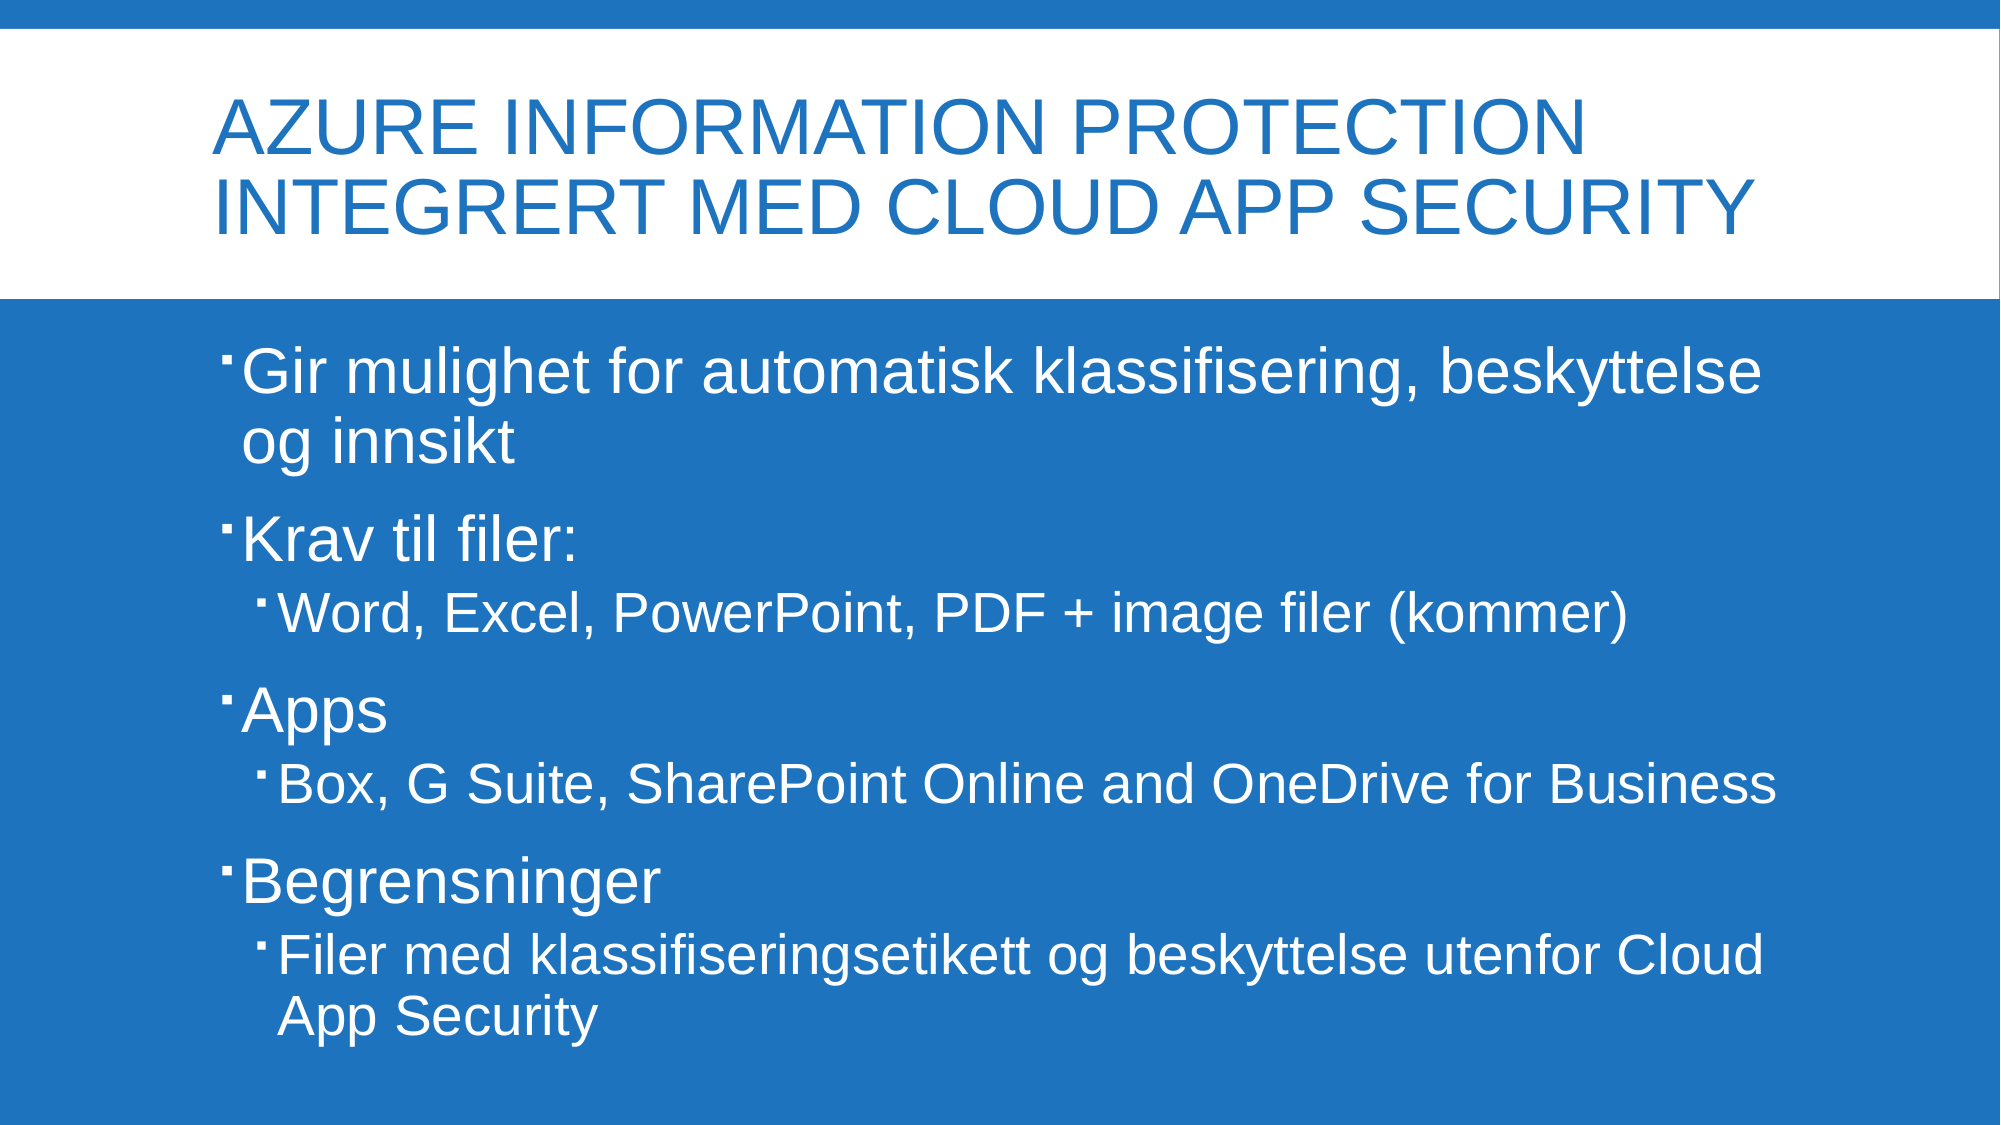

# Azure Information Protection Integrert med Cloud App Security
Gir mulighet for automatisk klassifisering, beskyttelse og innsikt
Krav til filer:
Word, Excel, PowerPoint, PDF + image filer (kommer)
Apps
Box, G Suite, SharePoint Online and OneDrive for Business
Begrensninger
Filer med klassifiseringsetikett og beskyttelse utenfor Cloud App Security